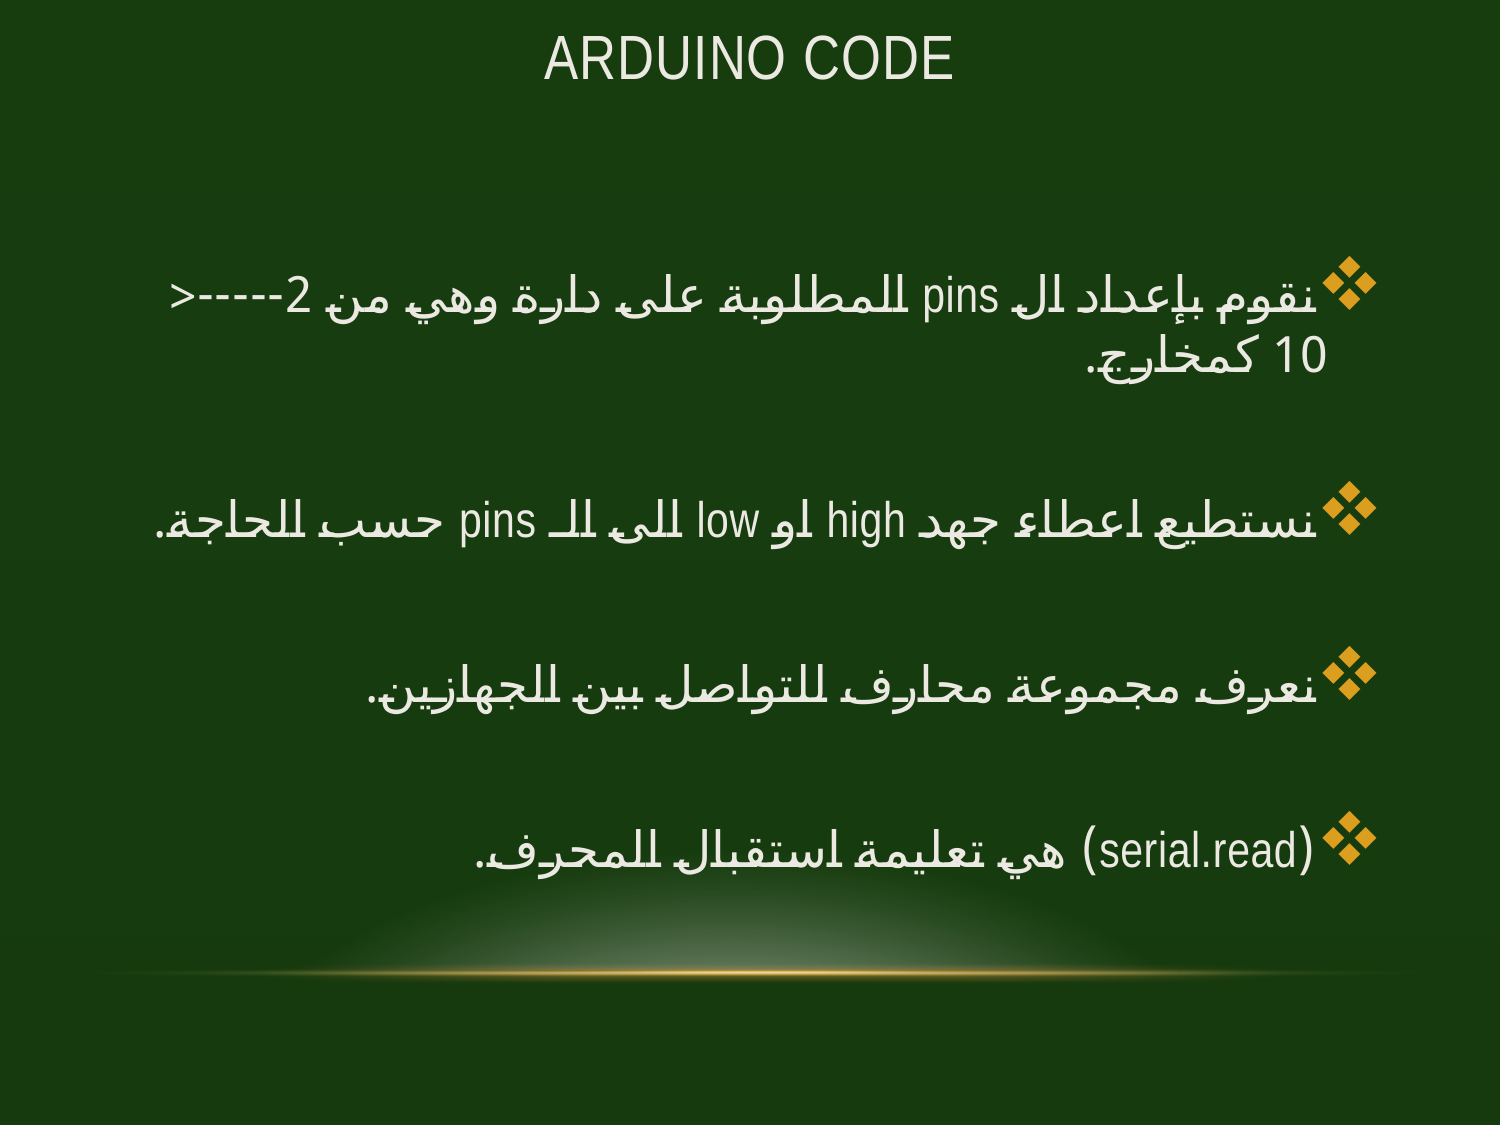

# Arduino code

نقوم بإعداد ال pins المطلوبة على دارة وهي من 2-----< 10 كمخارج.

نستطيع اعطاء جهد high او low الى الـ pins حسب الحاجة.

نعرف مجموعة محارف للتواصل بين الجهازين.

(serial.read) هي تعليمة استقبال المحرف.